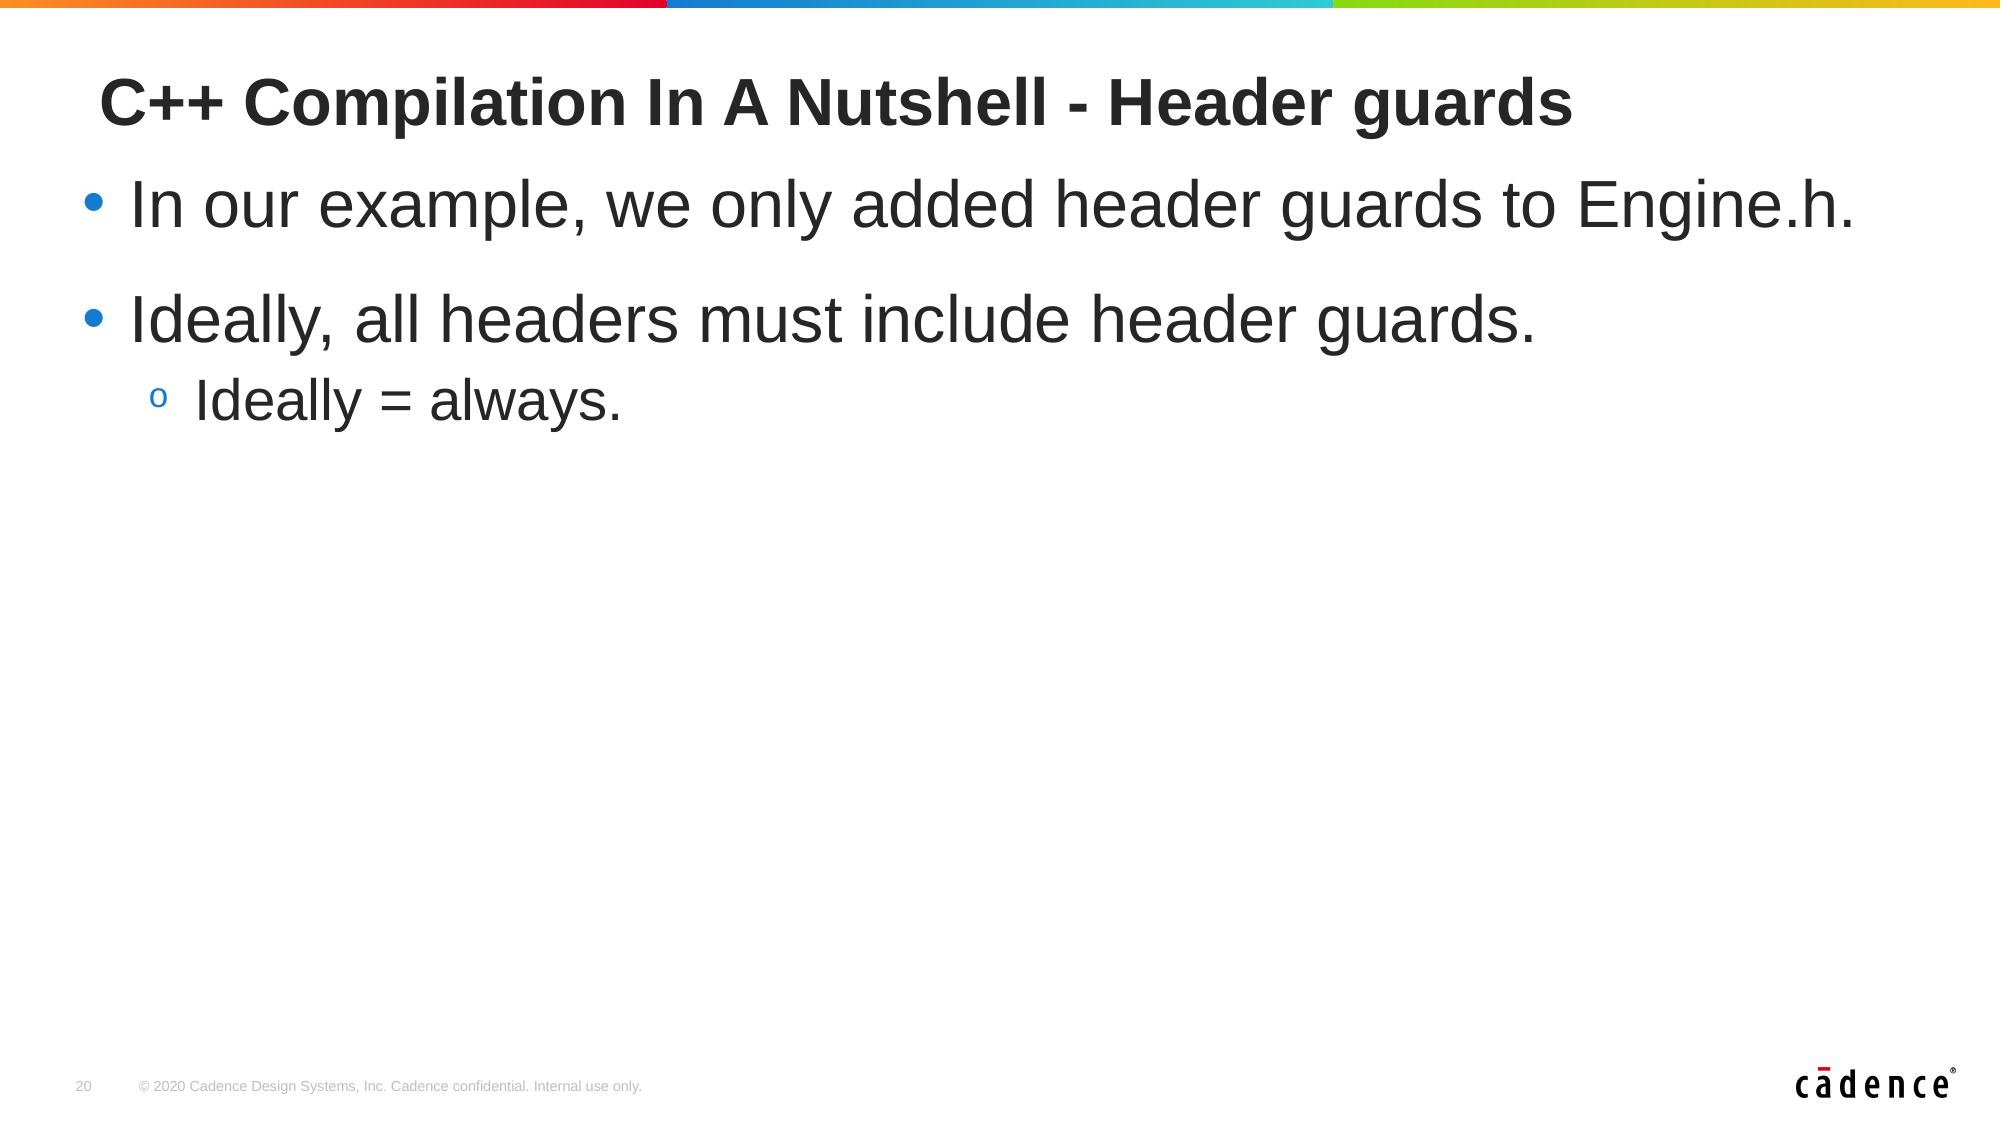

# C++ Compilation In A Nutshell - Header guards
In our example, we only added header guards to Engine.h.
Ideally, all headers must include header guards.
Ideally = always.